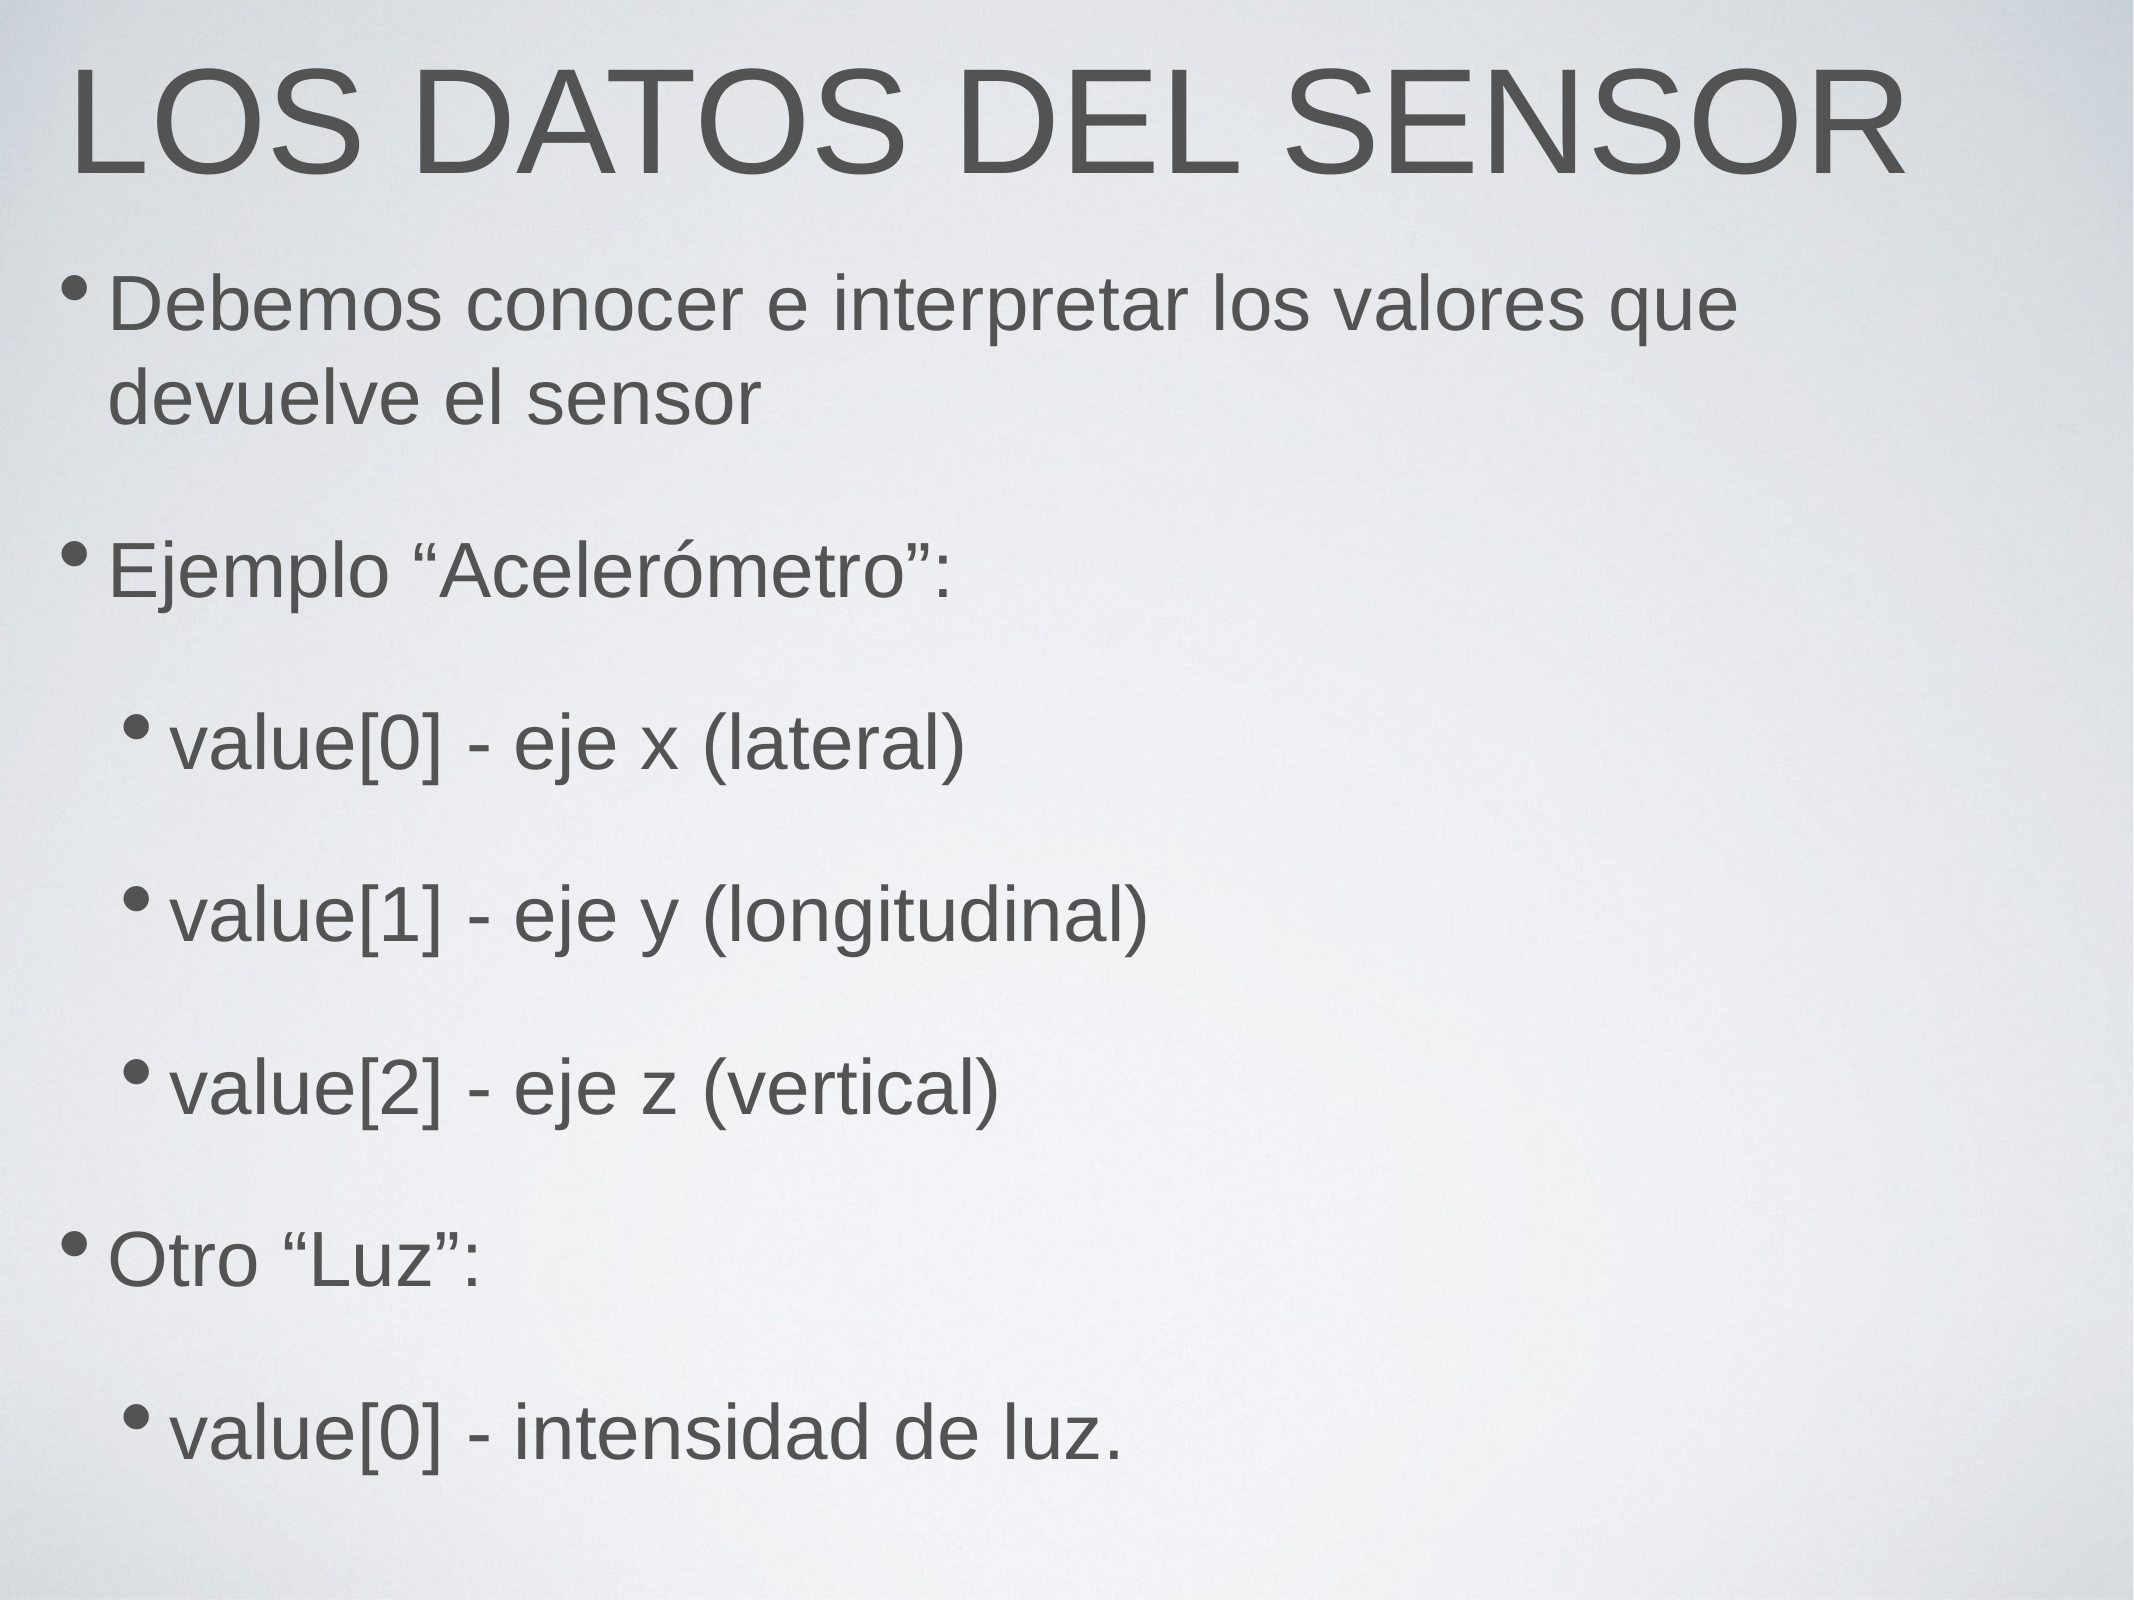

# Los datos del sensor
Debemos conocer e interpretar los valores que devuelve el sensor
Ejemplo “Acelerómetro”:
value[0] - eje x (lateral)
value[1] - eje y (longitudinal)
value[2] - eje z (vertical)
Otro “Luz”:
value[0] - intensidad de luz.